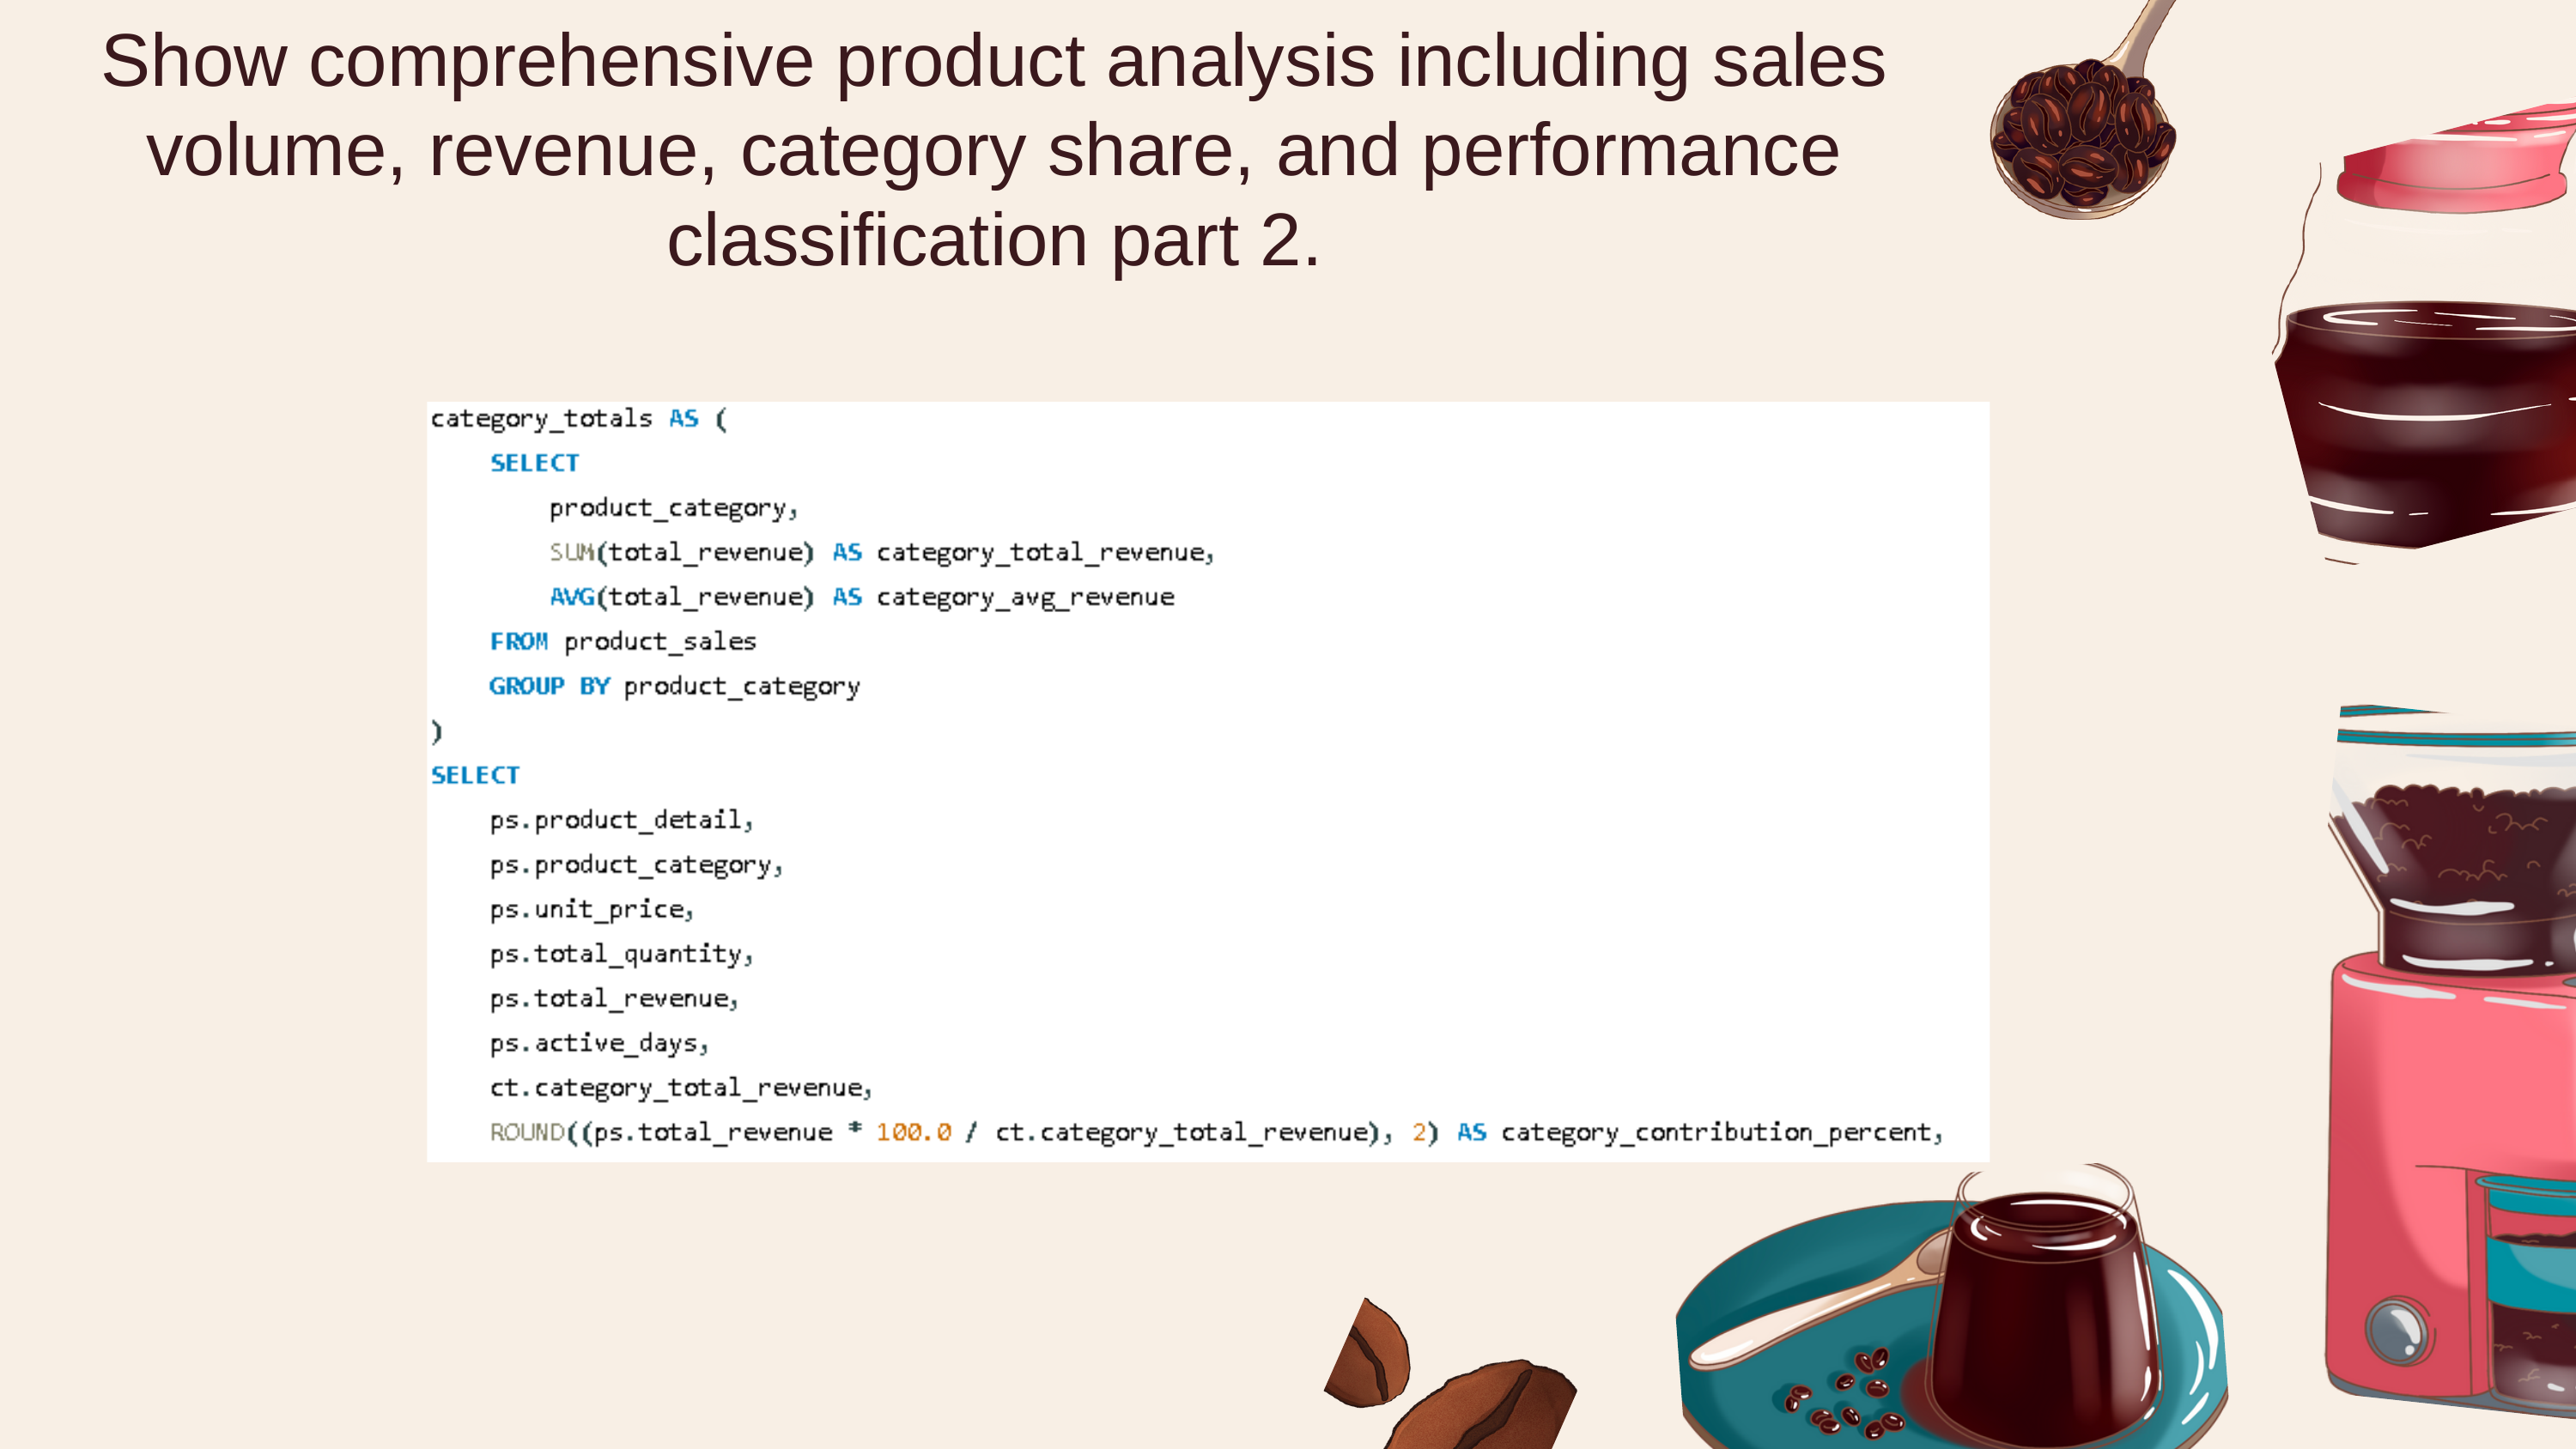

Show comprehensive product analysis including sales volume, revenue, category share, and performance classification part 2.